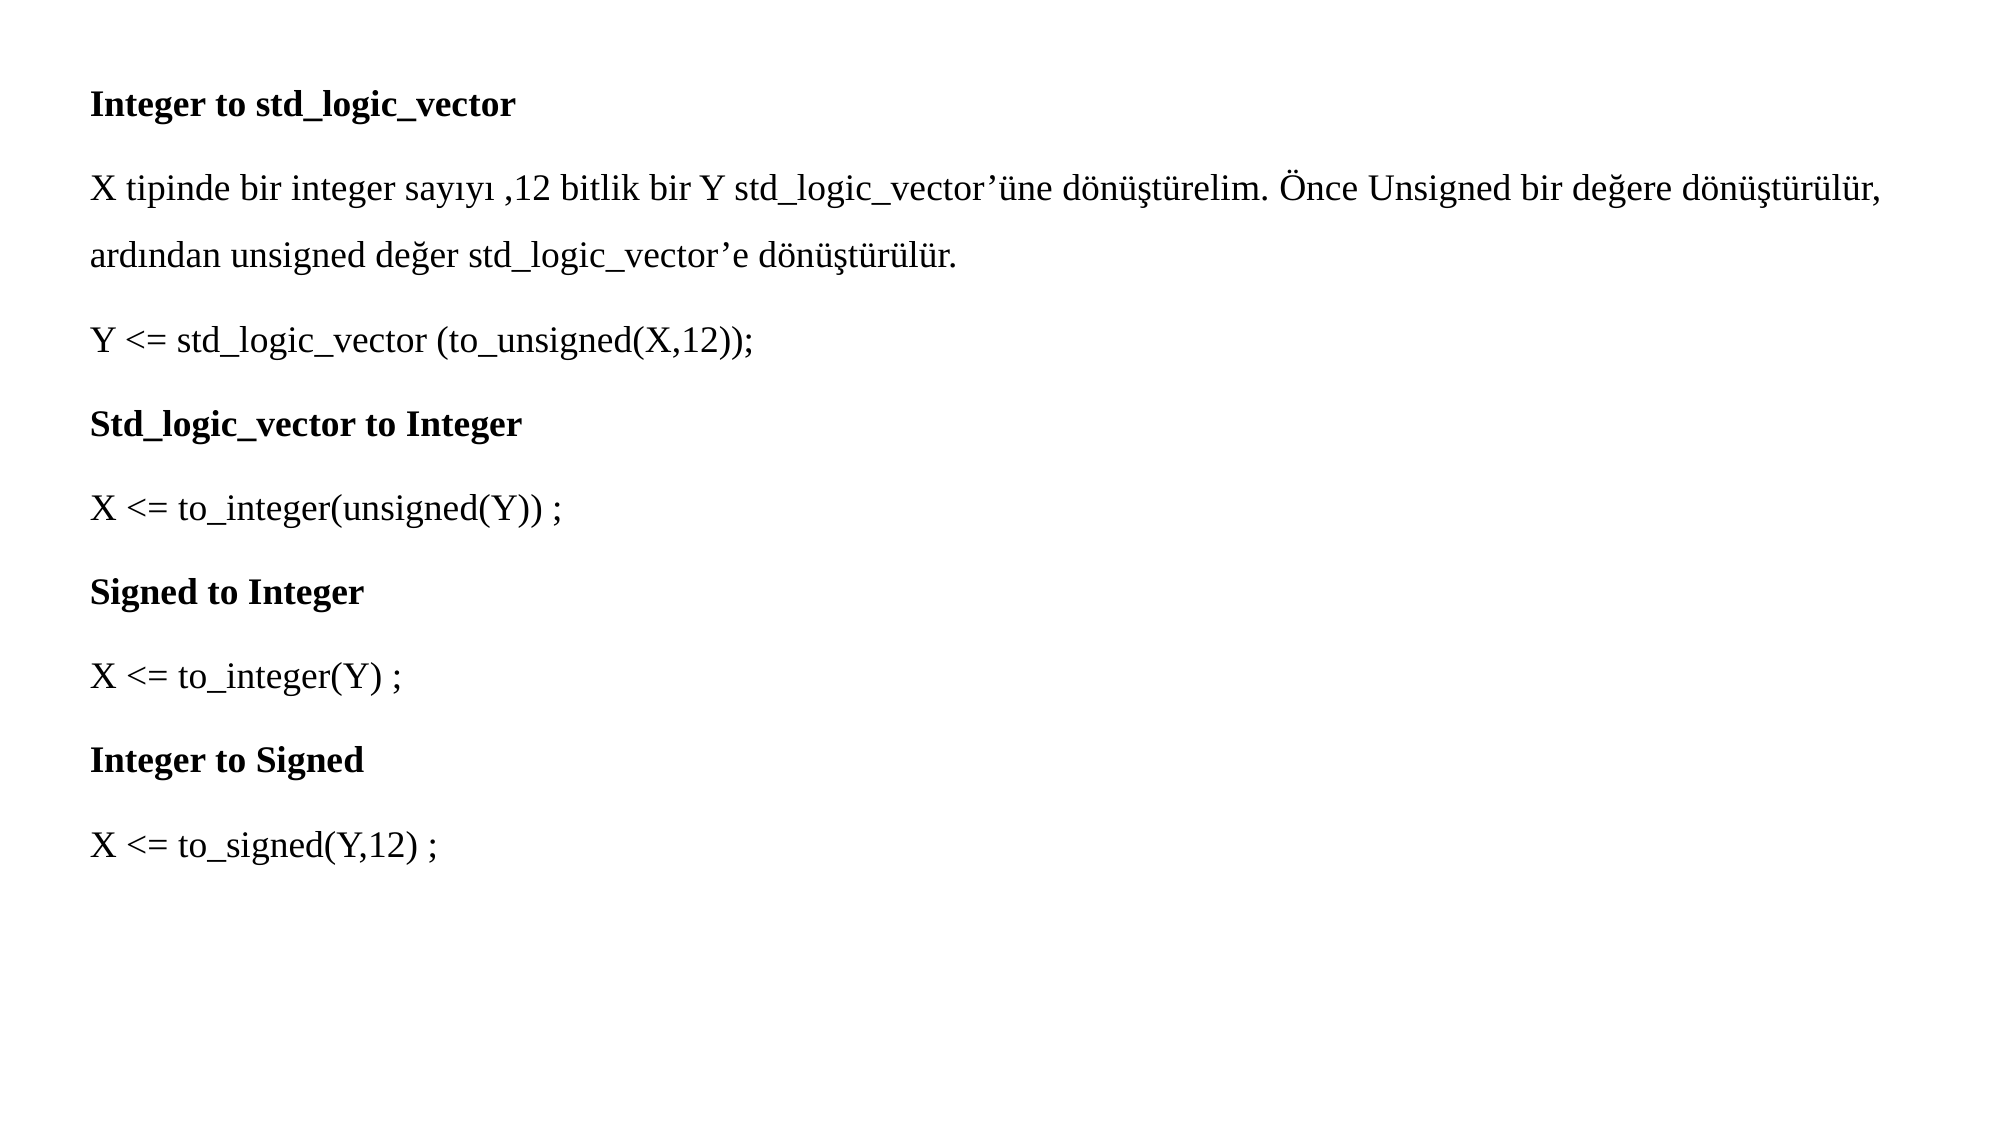

Integer to std_logic_vector
X tipinde bir integer sayıyı ,12 bitlik bir Y std_logic_vector’üne dönüştürelim. Önce Unsigned bir değere dönüştürülür, ardından unsigned değer std_logic_vector’e dönüştürülür.
Y <= std_logic_vector (to_unsigned(X,12));
Std_logic_vector to Integer
X <= to_integer(unsigned(Y)) ;
Signed to Integer
X <= to_integer(Y) ;
Integer to Signed
X <= to_signed(Y,12) ;